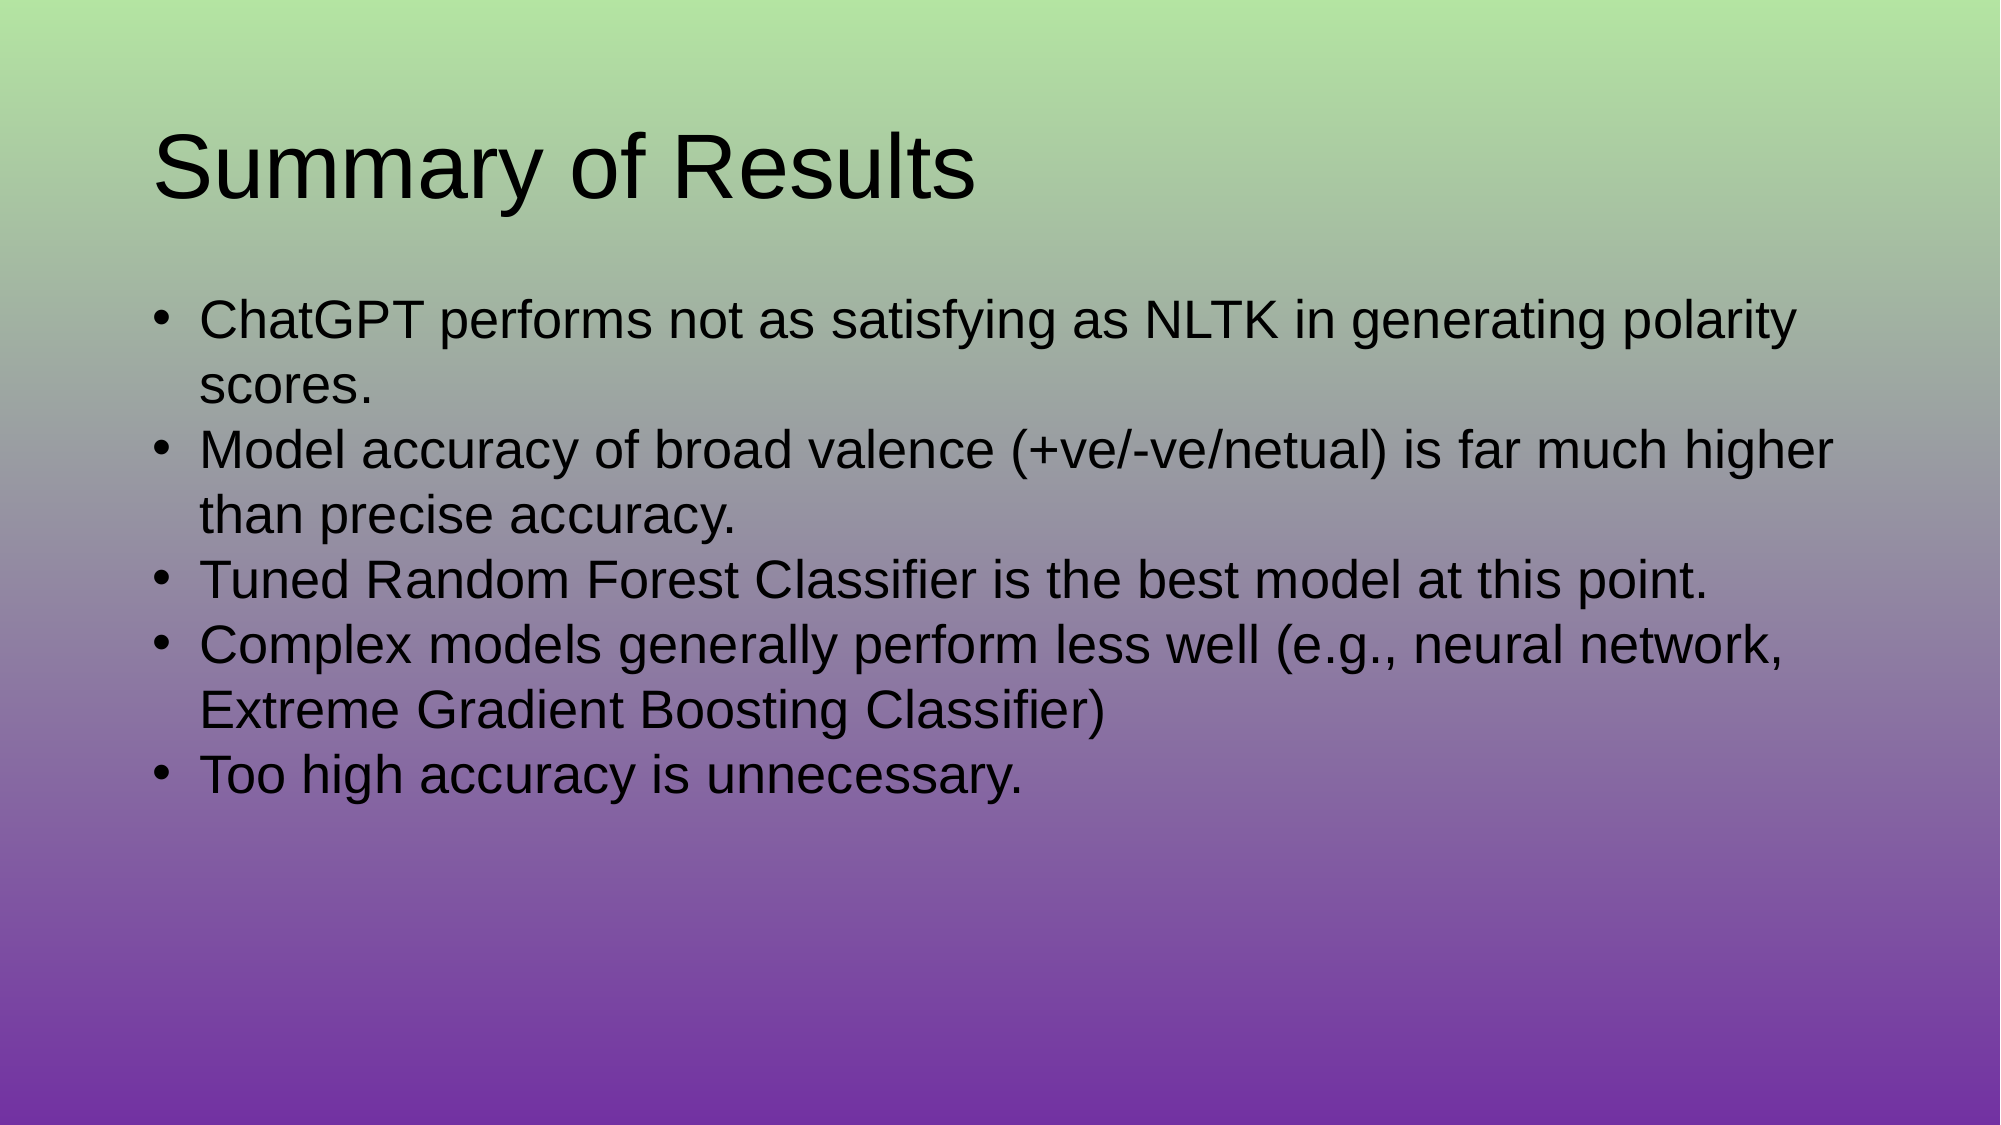

# Summary of Results
ChatGPT performs not as satisfying as NLTK in generating polarity scores.
Model accuracy of broad valence (+ve/-ve/netual) is far much higher than precise accuracy.
Tuned Random Forest Classifier is the best model at this point.
Complex models generally perform less well (e.g., neural network, Extreme Gradient Boosting Classifier)
Too high accuracy is unnecessary.